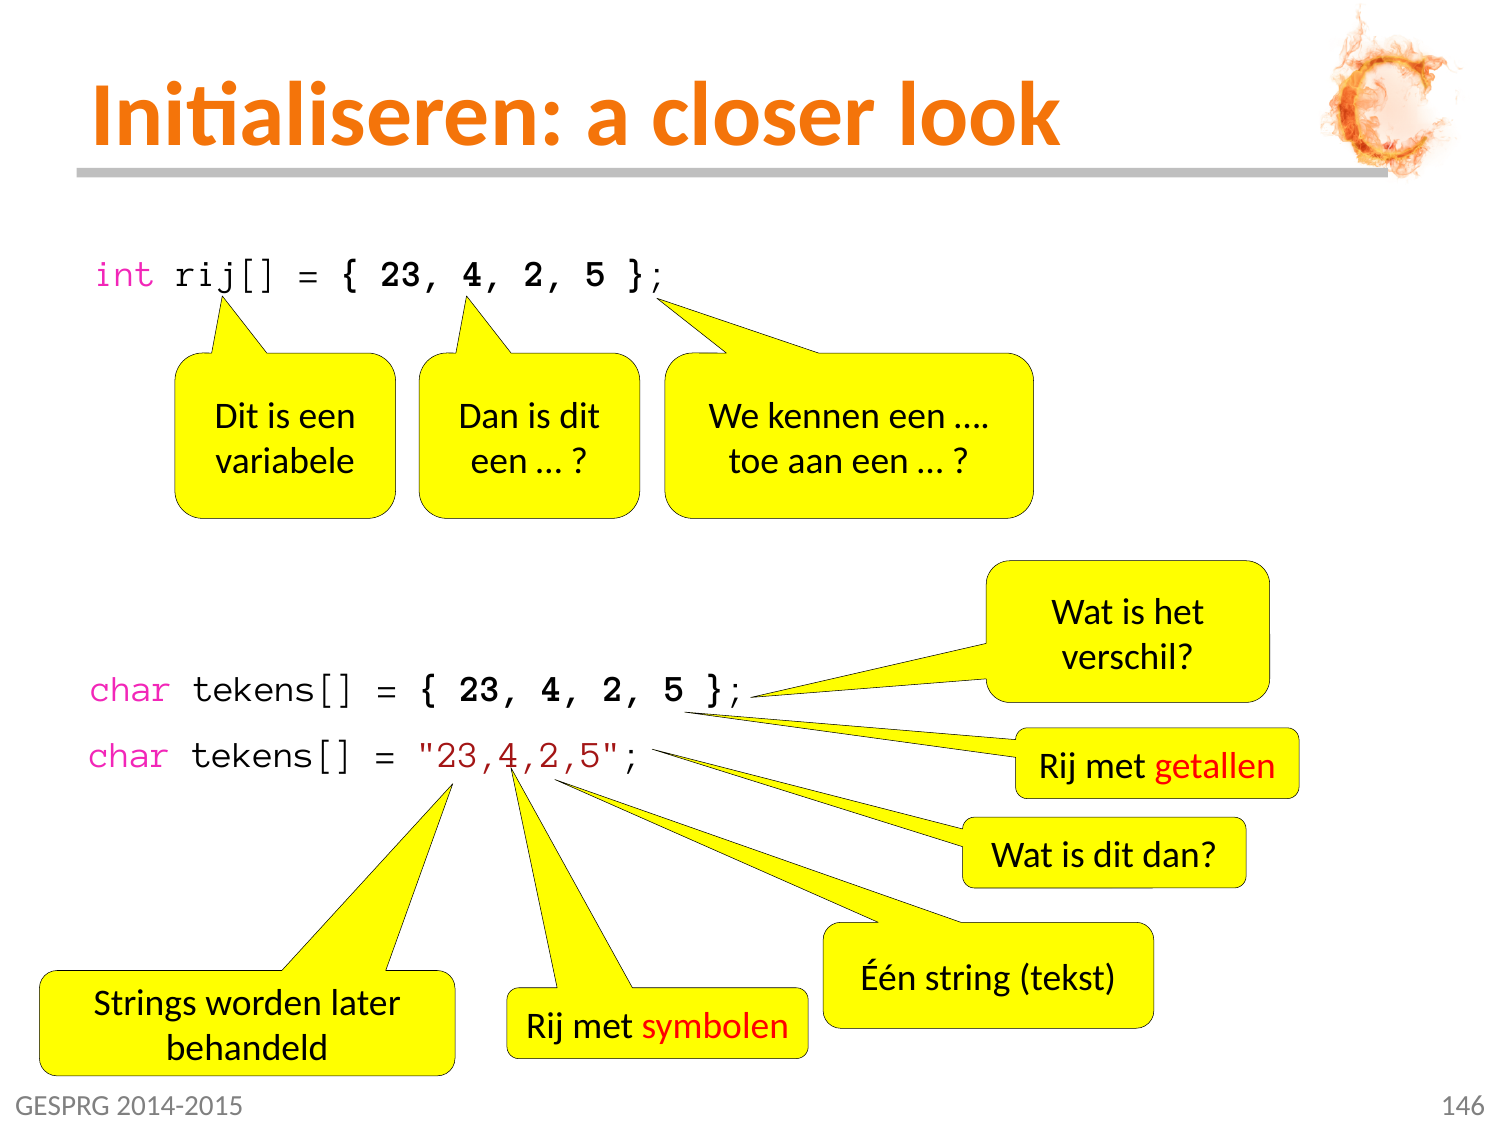

# Initialiseren: a closer look

int rij[] = { 23, 4, 2, 5 };

Dit is een variabele
Dan is dit een … ?
We kennen een …. toe aan een … ?
Wat is het verschil?

char tekens[] = { 23, 4, 2, 5 };

char tekens[] = "23,4,2,5";

Rij met getallen
Wat is dit dan?
Één string (tekst)
Strings worden later behandeld
Rij met symbolen
GESPRG 2014-2015
146